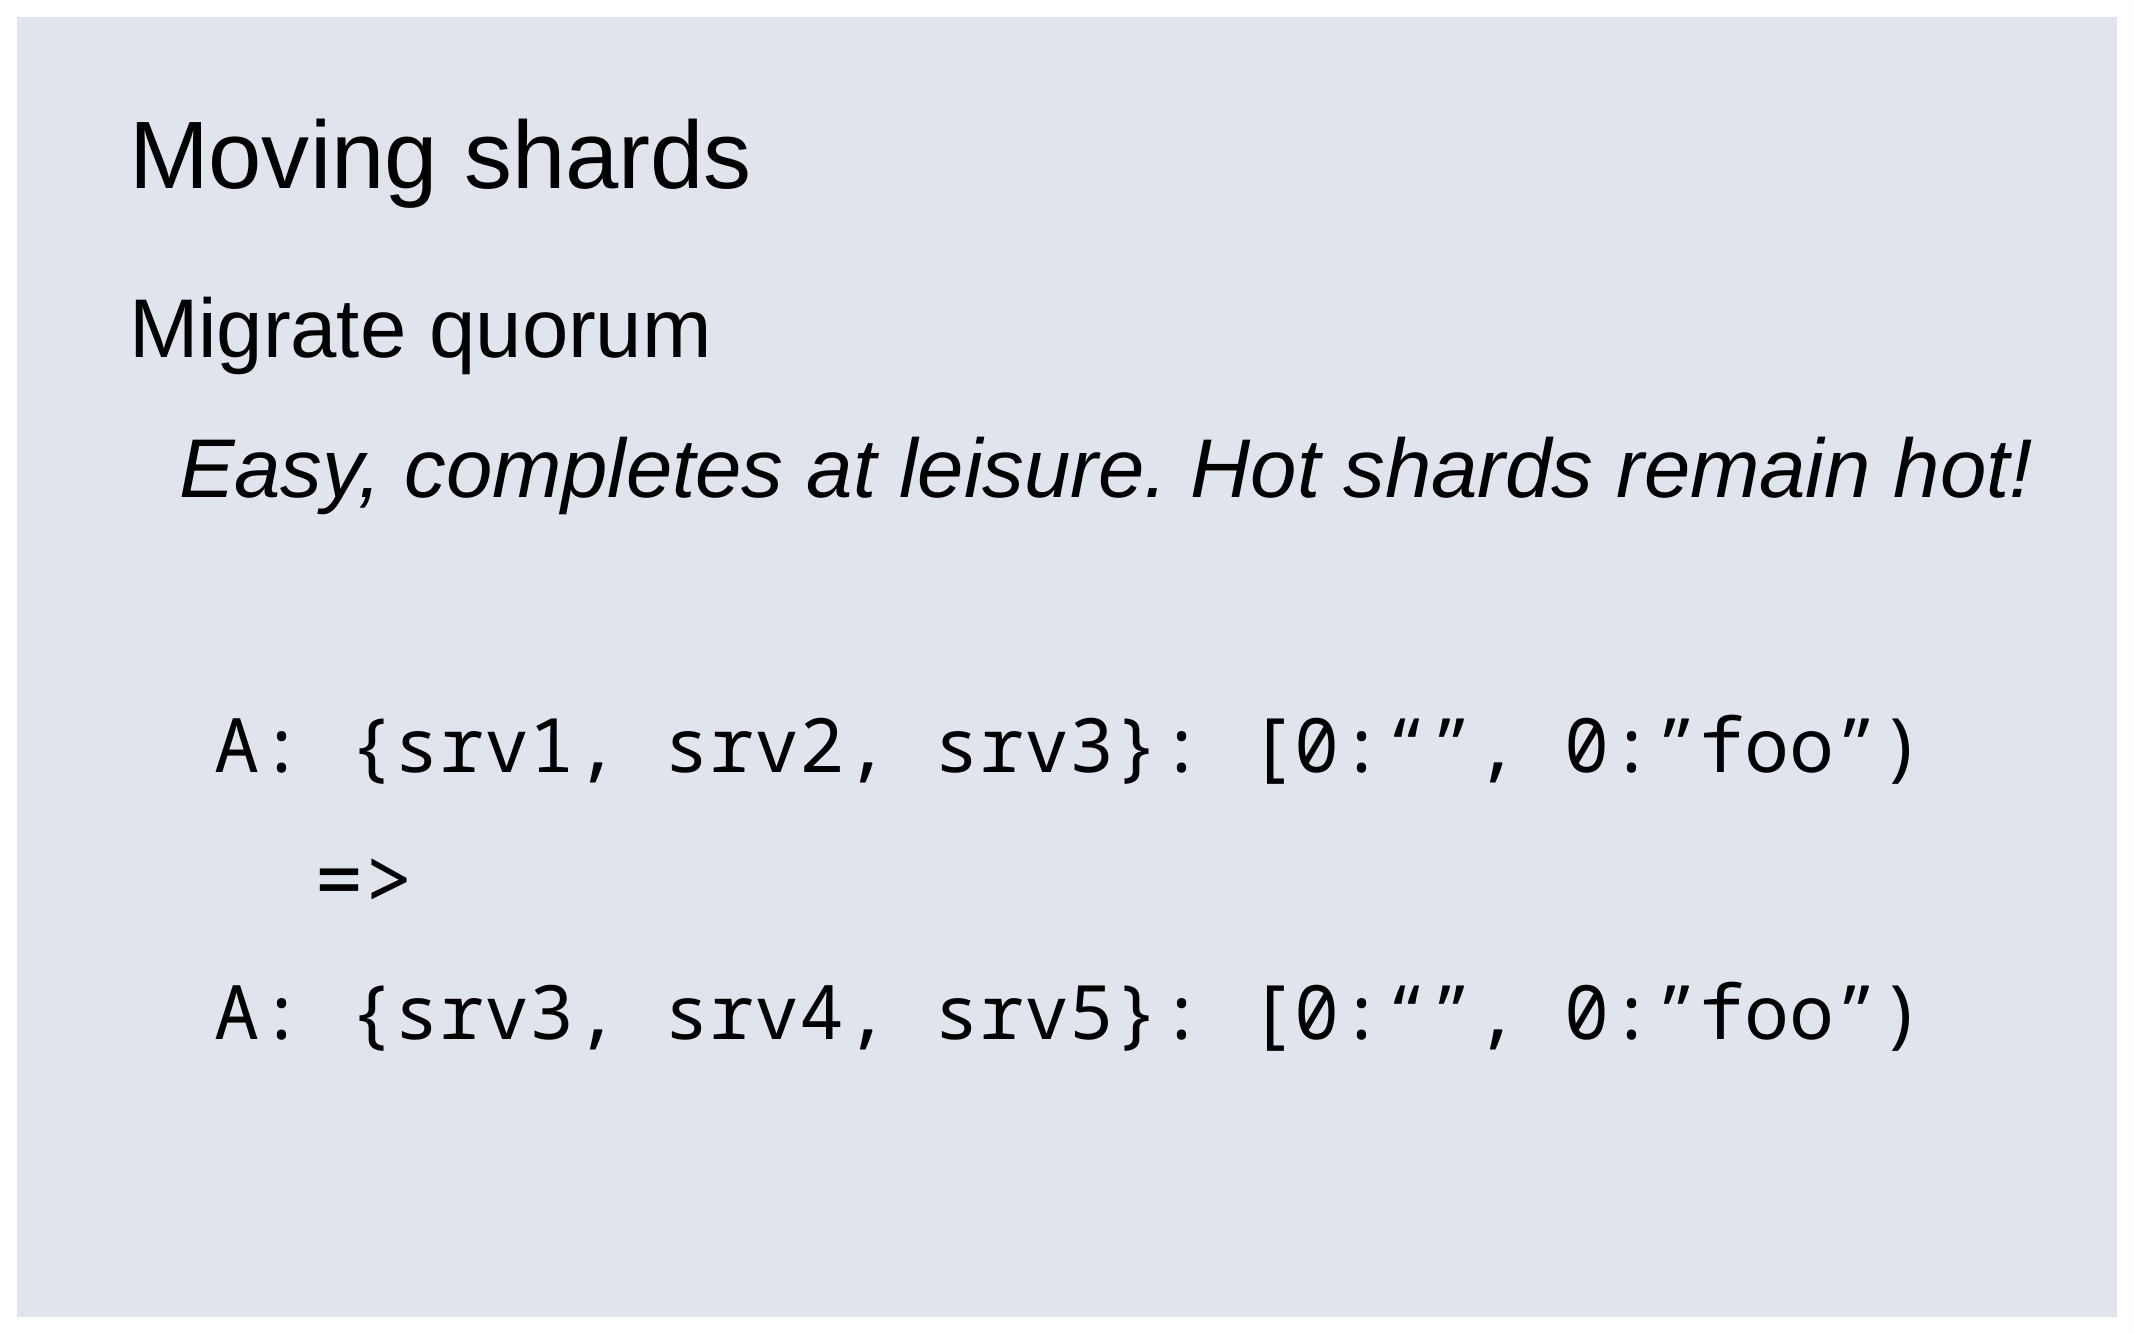

# Moving shards
Migrate quorum
Easy, completes at leisure. Hot shards remain hot!

A: {srv1, srv2, srv3}: [0:“”, 0:”foo”)
  =>
A: {srv3, srv4, srv5}: [0:“”, 0:”foo”)